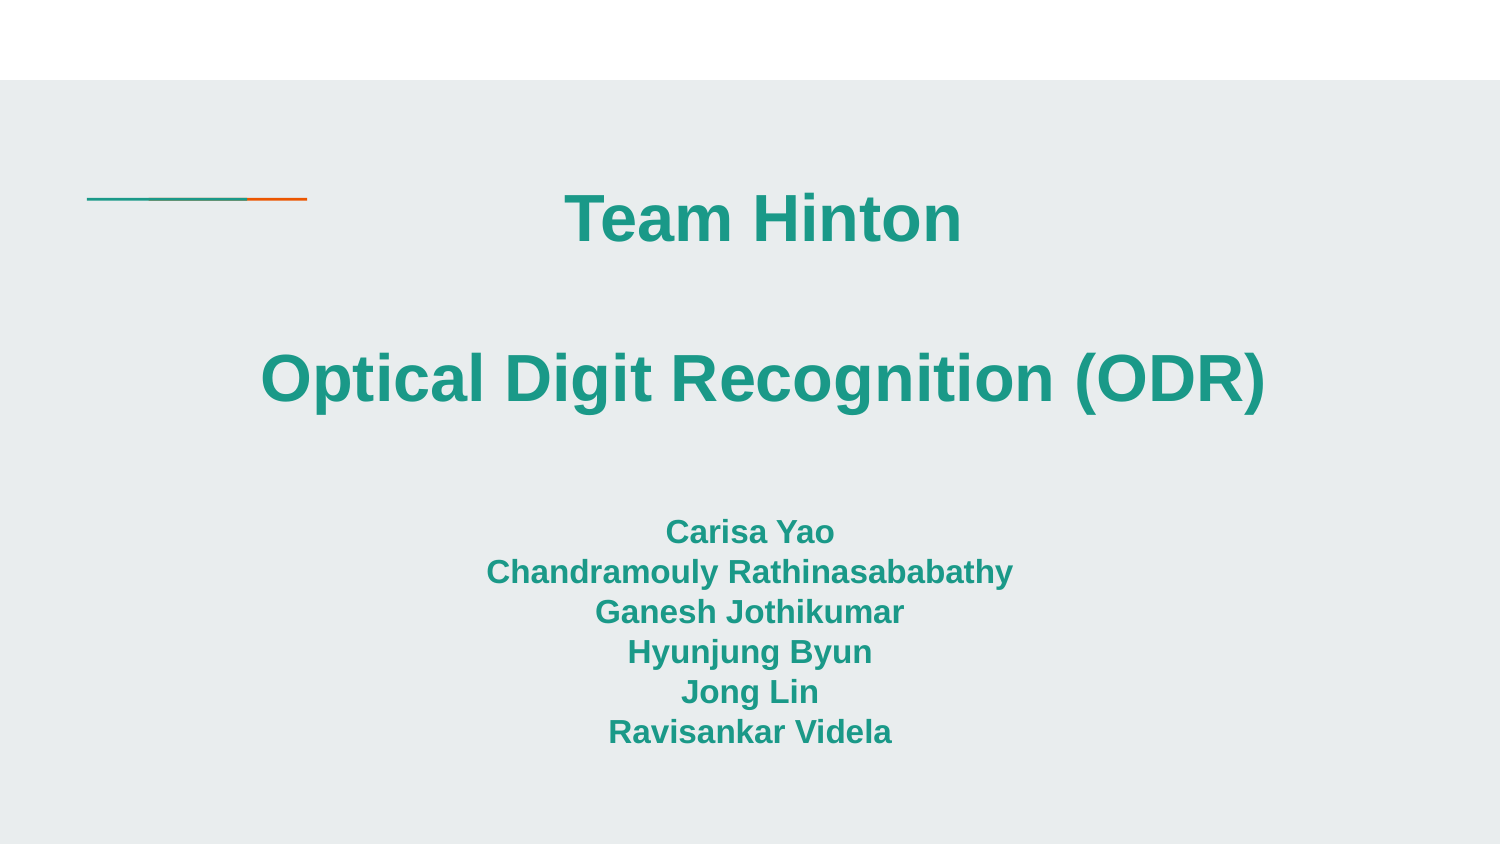

# Team Hinton

Optical Digit Recognition (ODR)
Carisa Yao
Chandramouly Rathinasababathy
Ganesh Jothikumar
Hyunjung Byun
Jong Lin
Ravisankar Videla